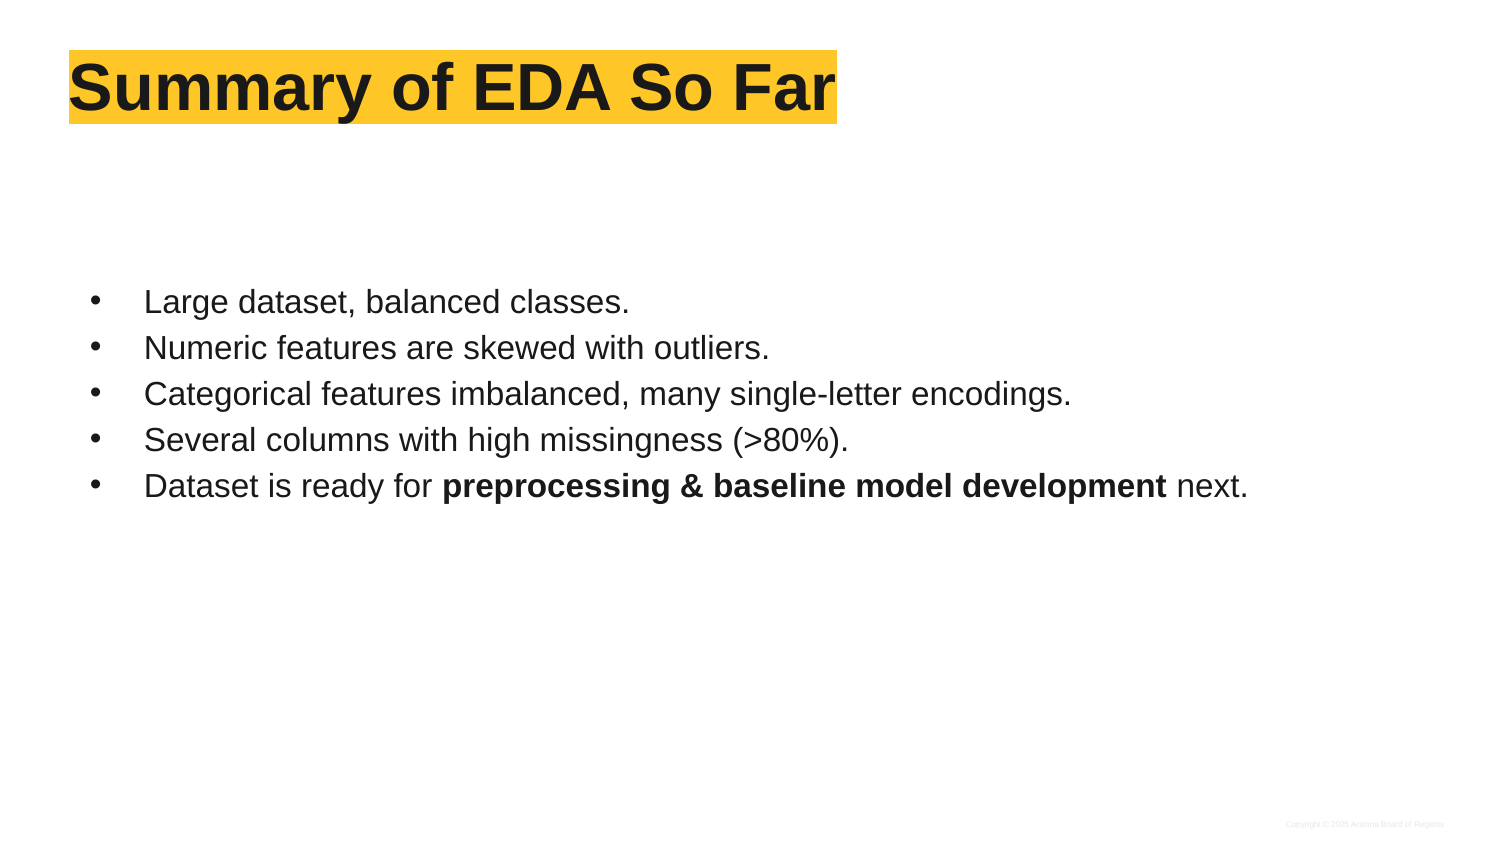

# Summary of EDA So Far
Large dataset, balanced classes.
Numeric features are skewed with outliers.
Categorical features imbalanced, many single-letter encodings.
Several columns with high missingness (>80%).
Dataset is ready for preprocessing & baseline model development next.